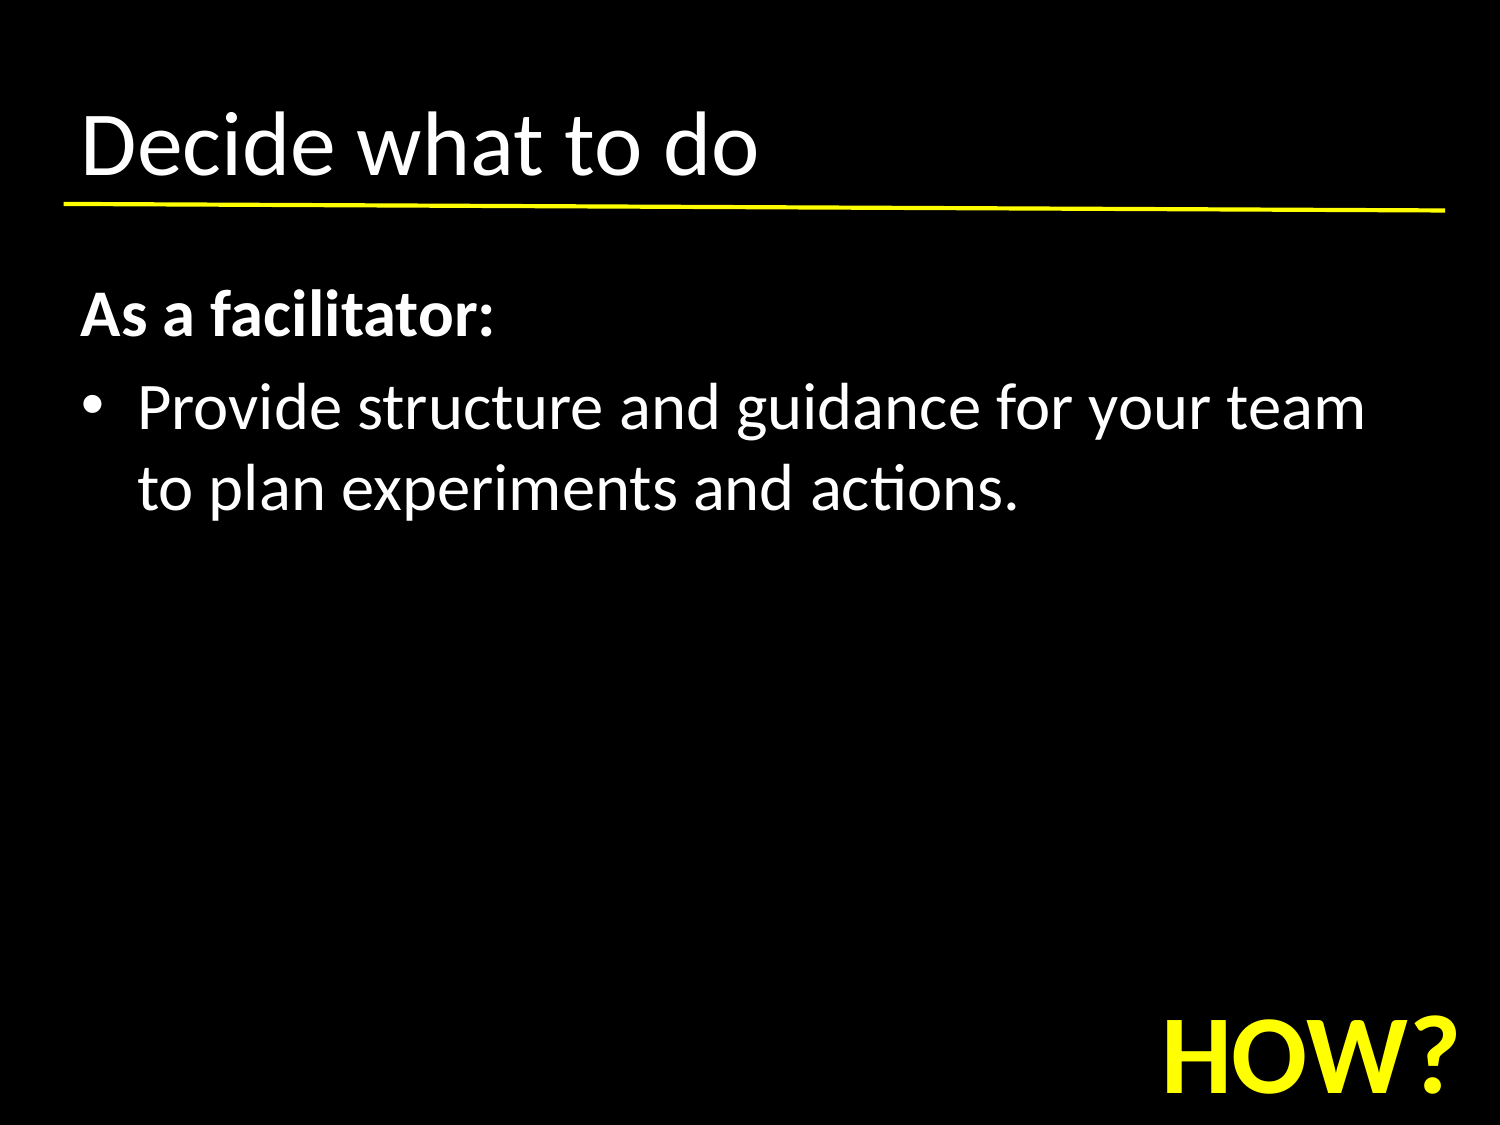

# Decide what to do
As a facilitator:
Provide structure and guidance for your team to plan experiments and actions.
HOW?